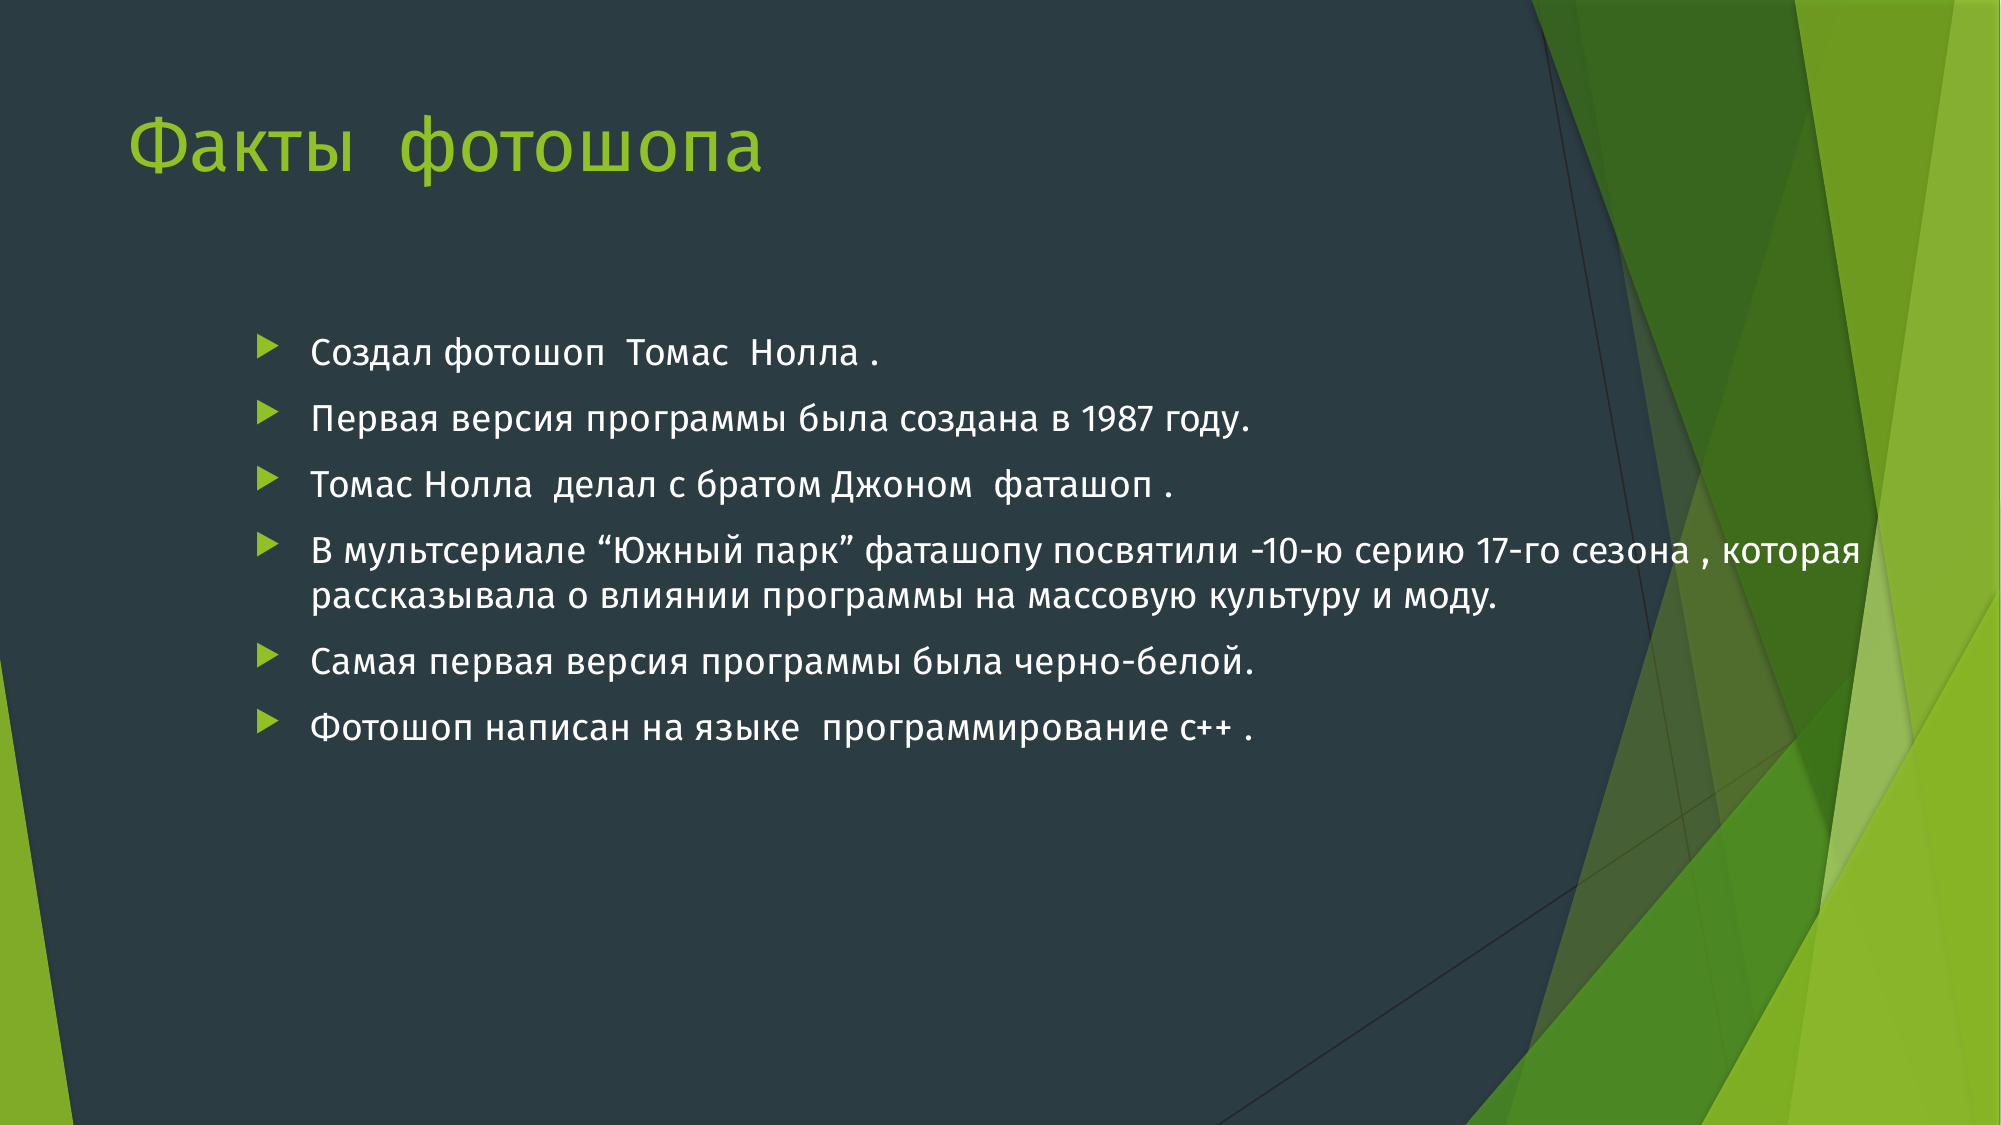

# Факты  фотошопа
Создал фотошоп  Томас  Нолла .
Первая версия программы была создана в 1987 году.
Томас Нолла  делал с братом Джоном  фаташоп .
В мультсериале “Южный парк” фаташопу посвятили -10-ю серию 17-го сезона , которая рассказывала о влиянии программы на массовую культуру и моду.
Самая первая версия программы была черно-белой.
Фотошоп написан на языке  программирование с++ .